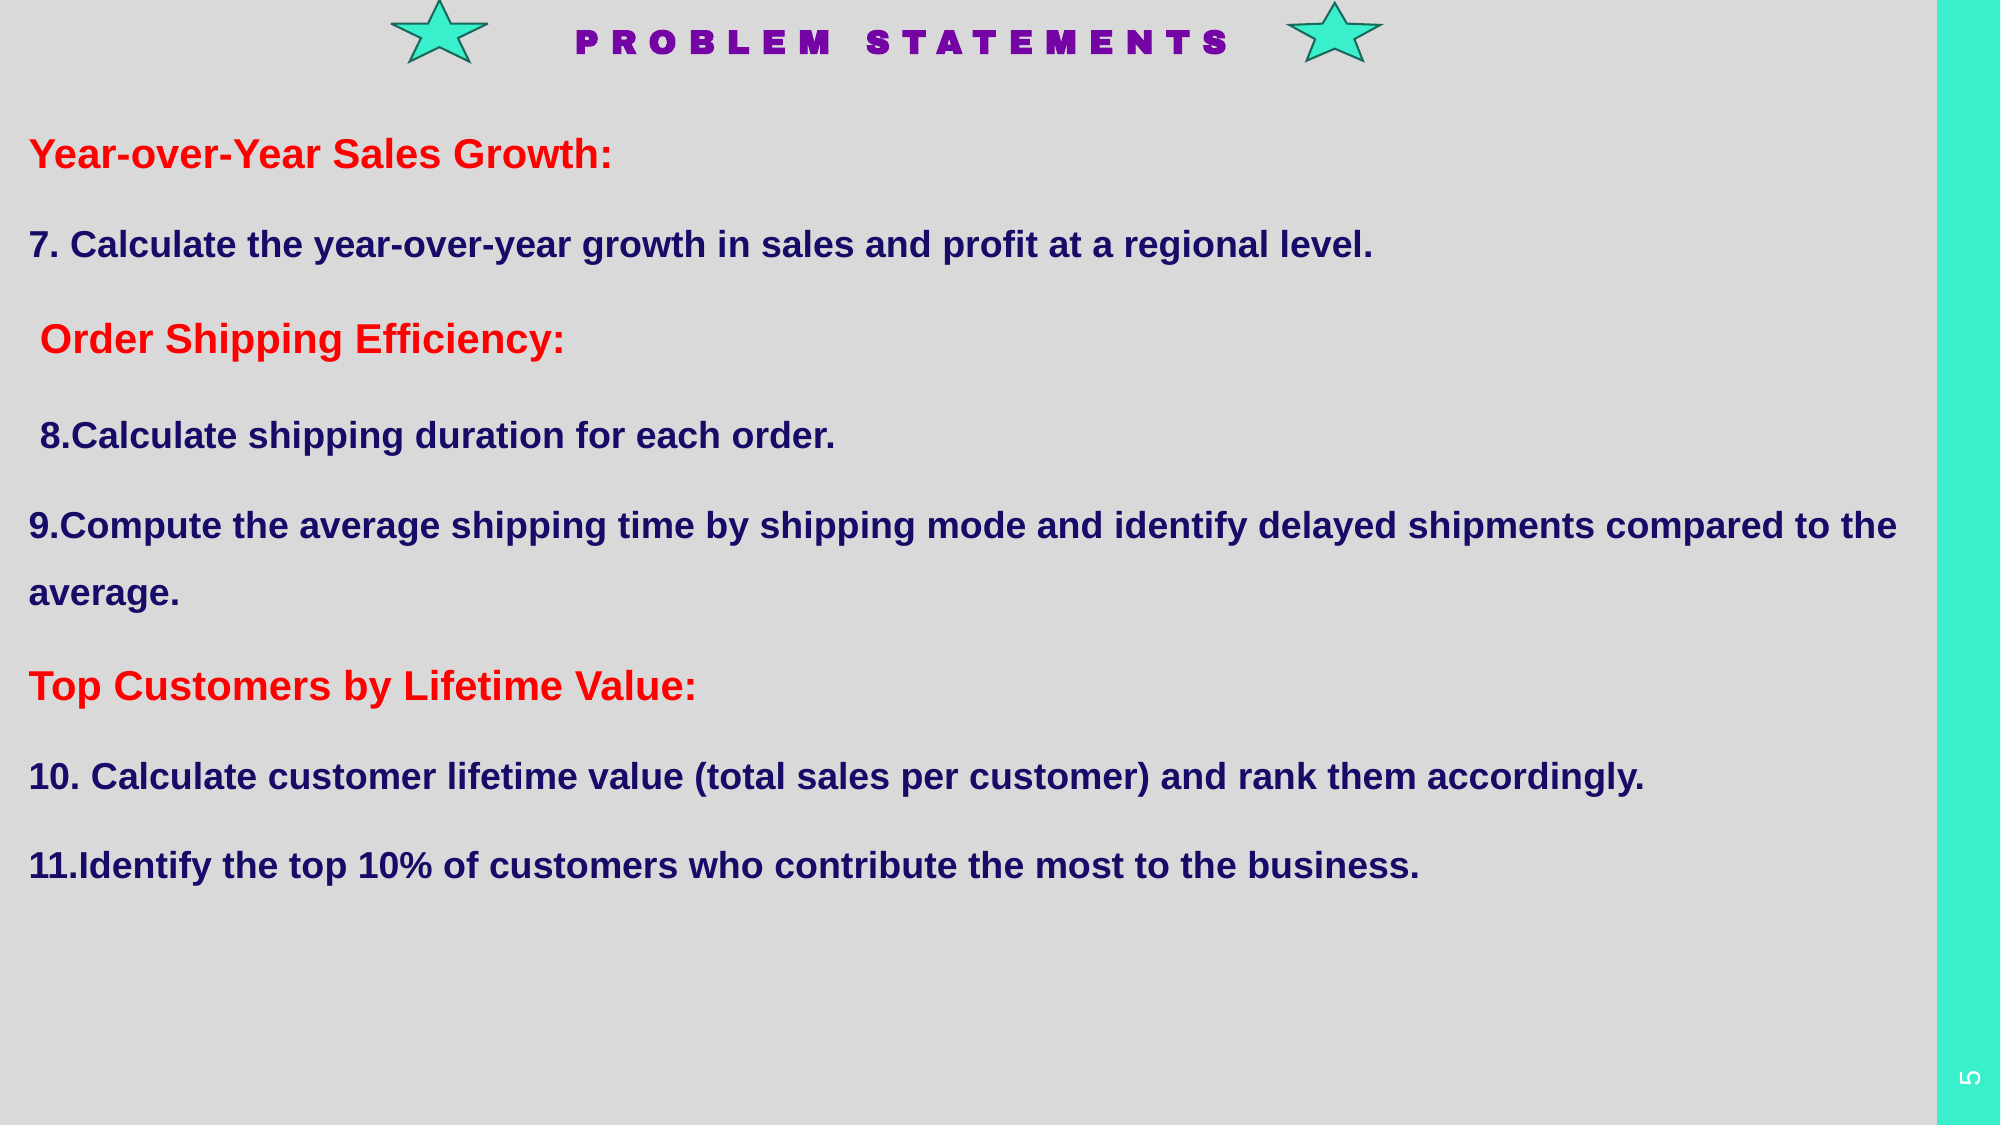

# Problem Statements
Year-over-Year Sales Growth:
7. Calculate the year-over-year growth in sales and profit at a regional level.
 Order Shipping Efficiency:
 8.Calculate shipping duration for each order.
9.Compute the average shipping time by shipping mode and identify delayed shipments compared to the average.
Top Customers by Lifetime Value:
10. Calculate customer lifetime value (total sales per customer) and rank them accordingly.
11.Identify the top 10% of customers who contribute the most to the business.
5